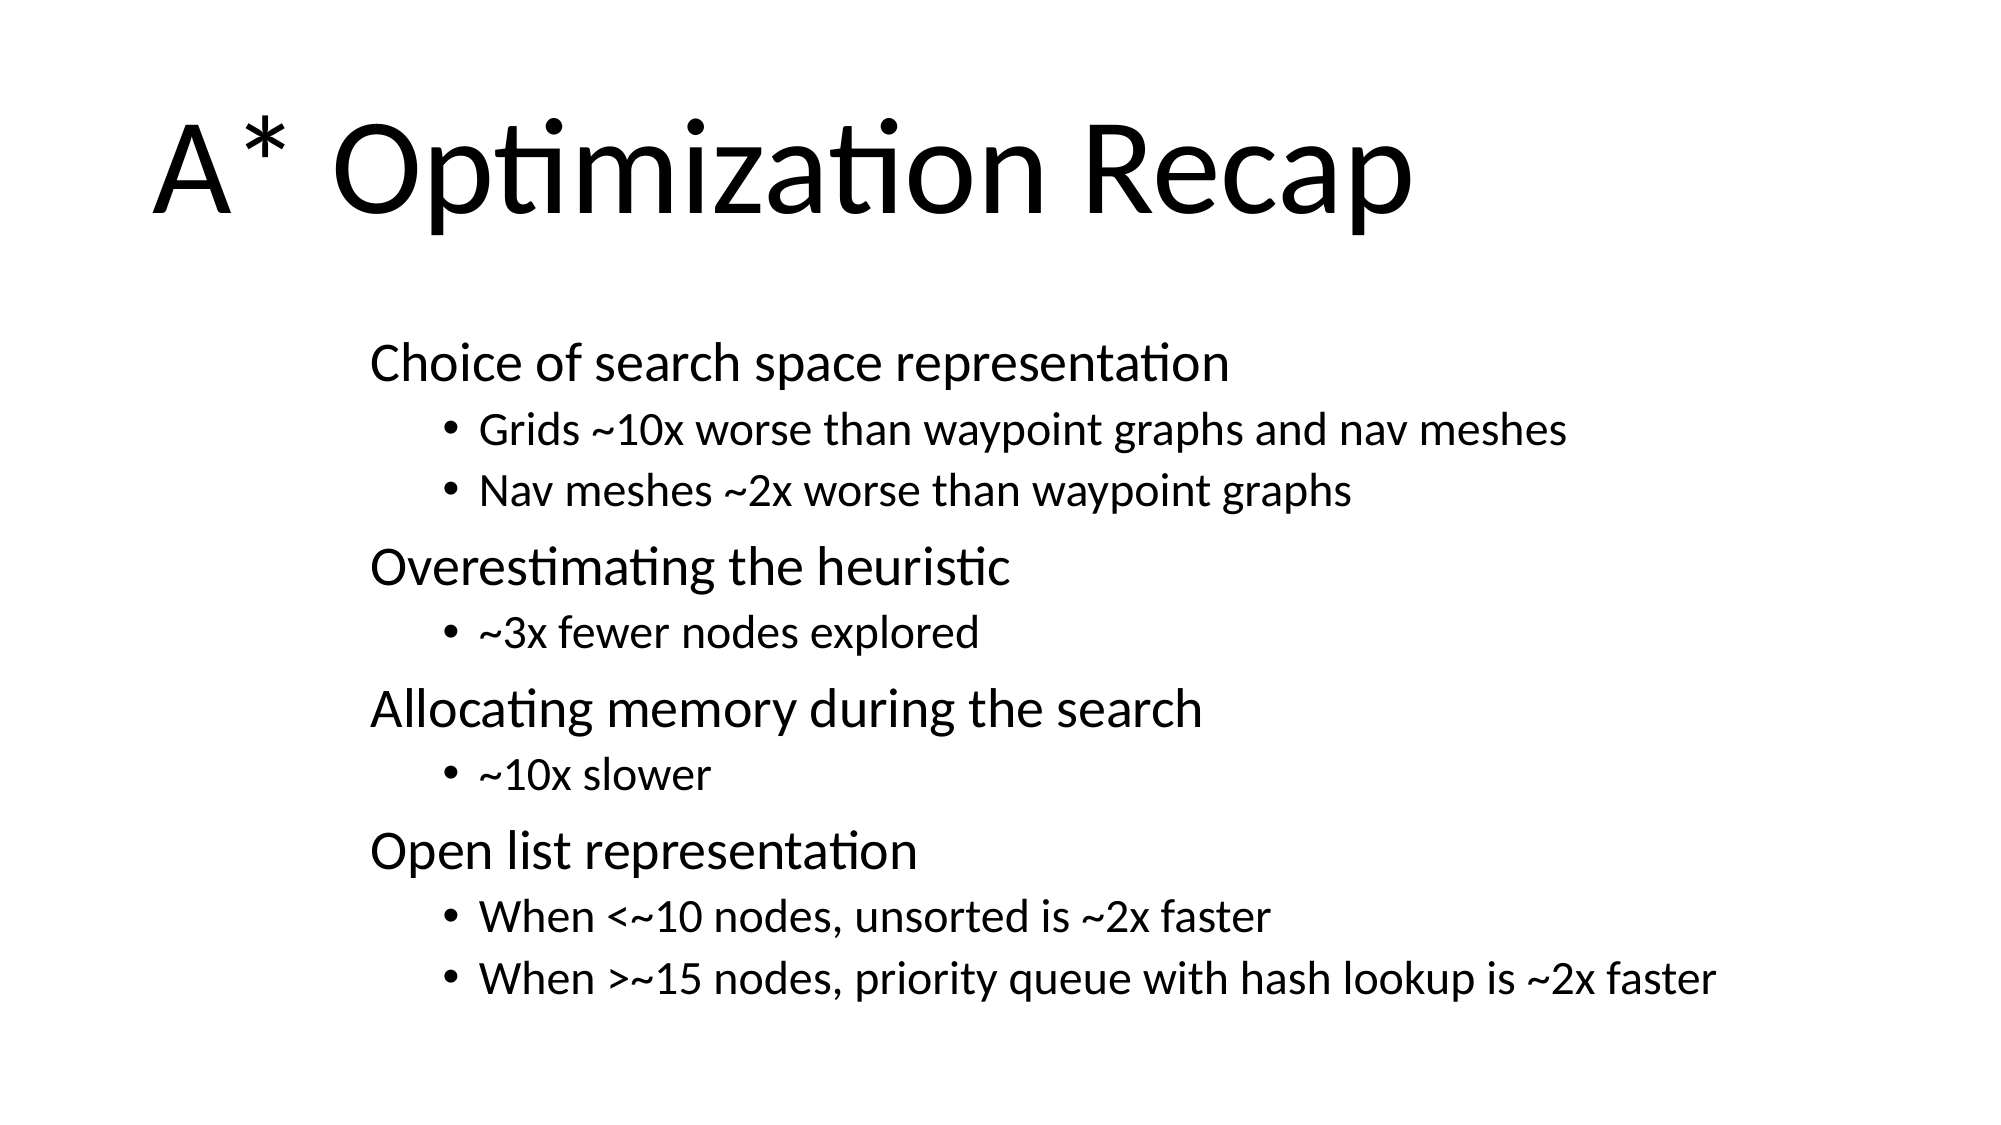

# A* Optimization Recap
Choice of search space representation
Grids ~10x worse than waypoint graphs and nav meshes
Nav meshes ~2x worse than waypoint graphs
Overestimating the heuristic
~3x fewer nodes explored
Allocating memory during the search
~10x slower
Open list representation
When <~10 nodes, unsorted is ~2x faster
When >~15 nodes, priority queue with hash lookup is ~2x faster